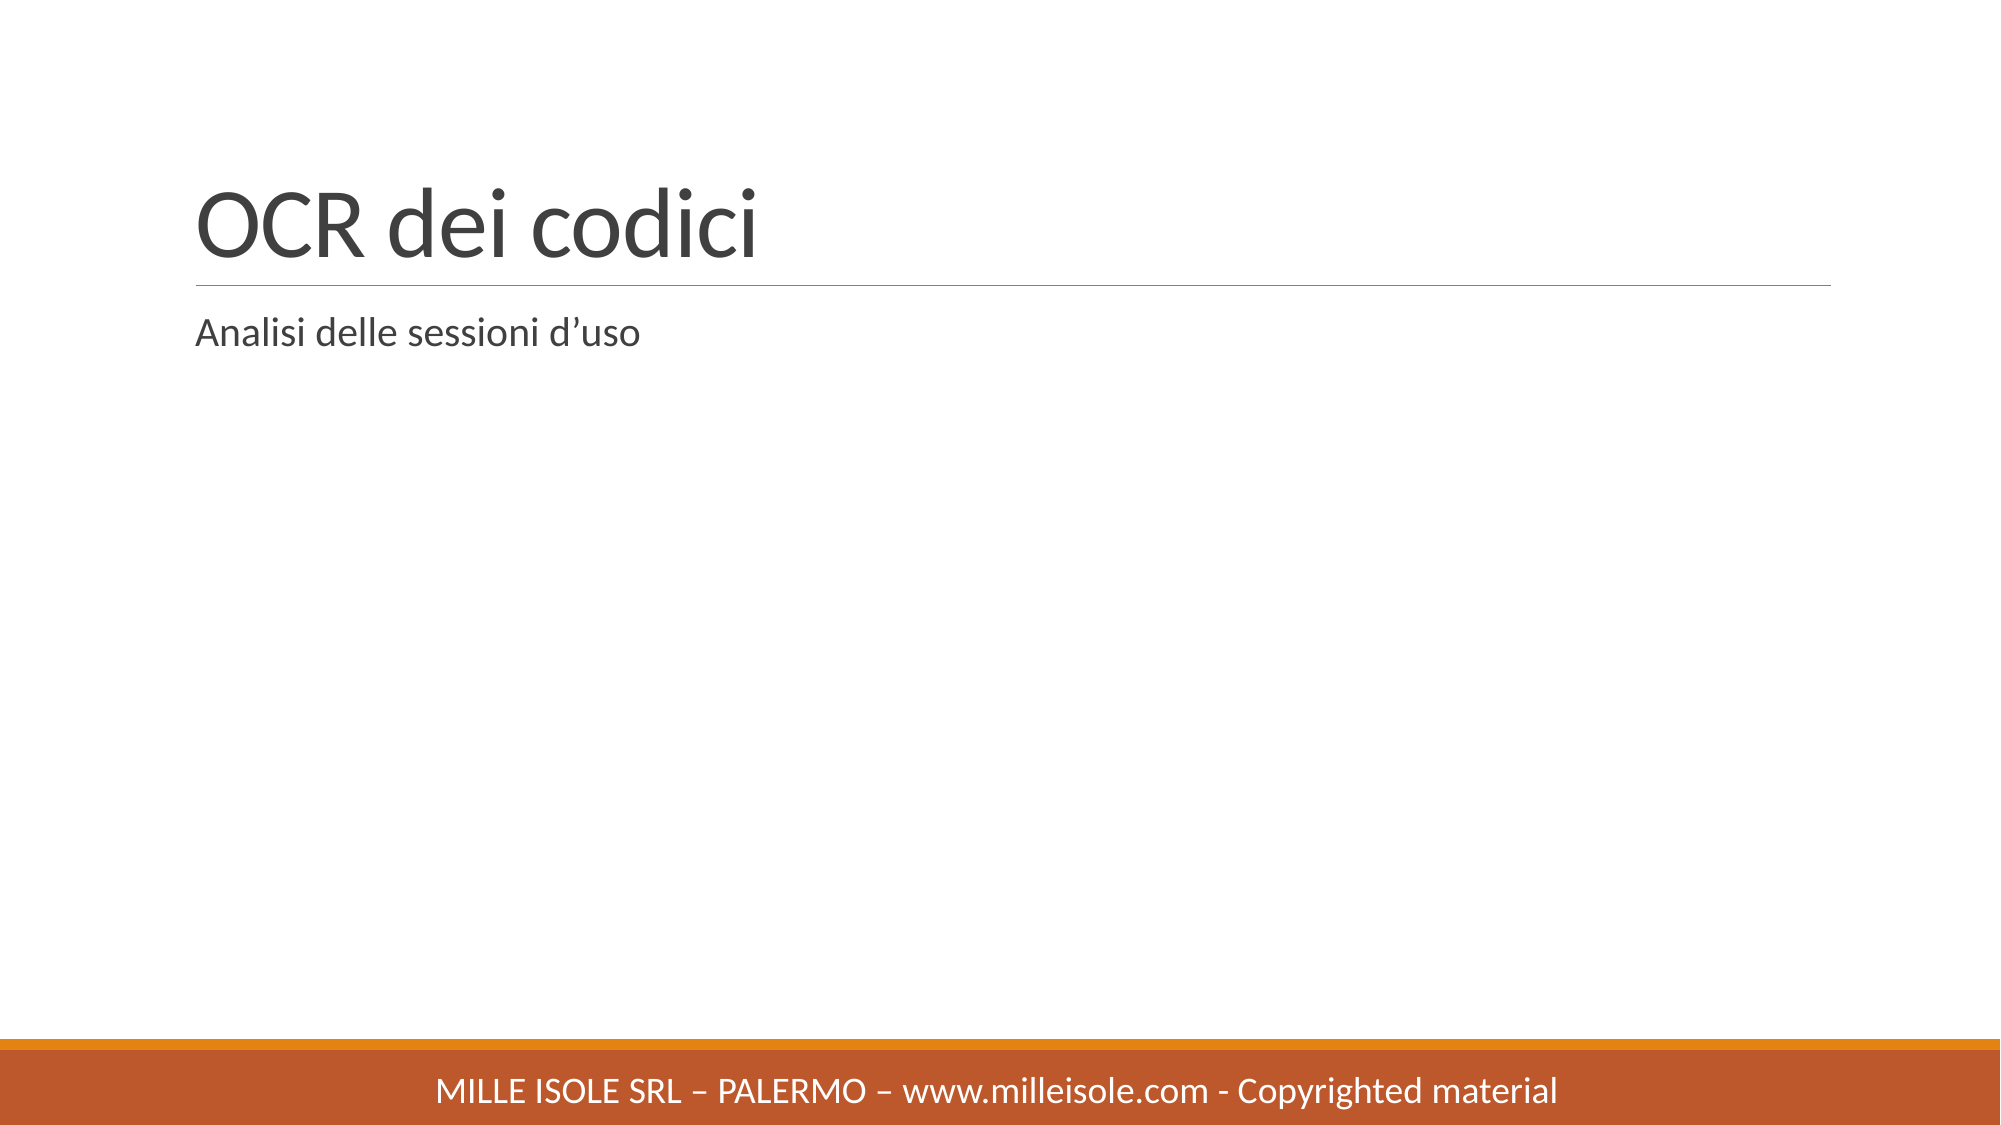

# OCR dei codici
Analisi delle sessioni d’uso